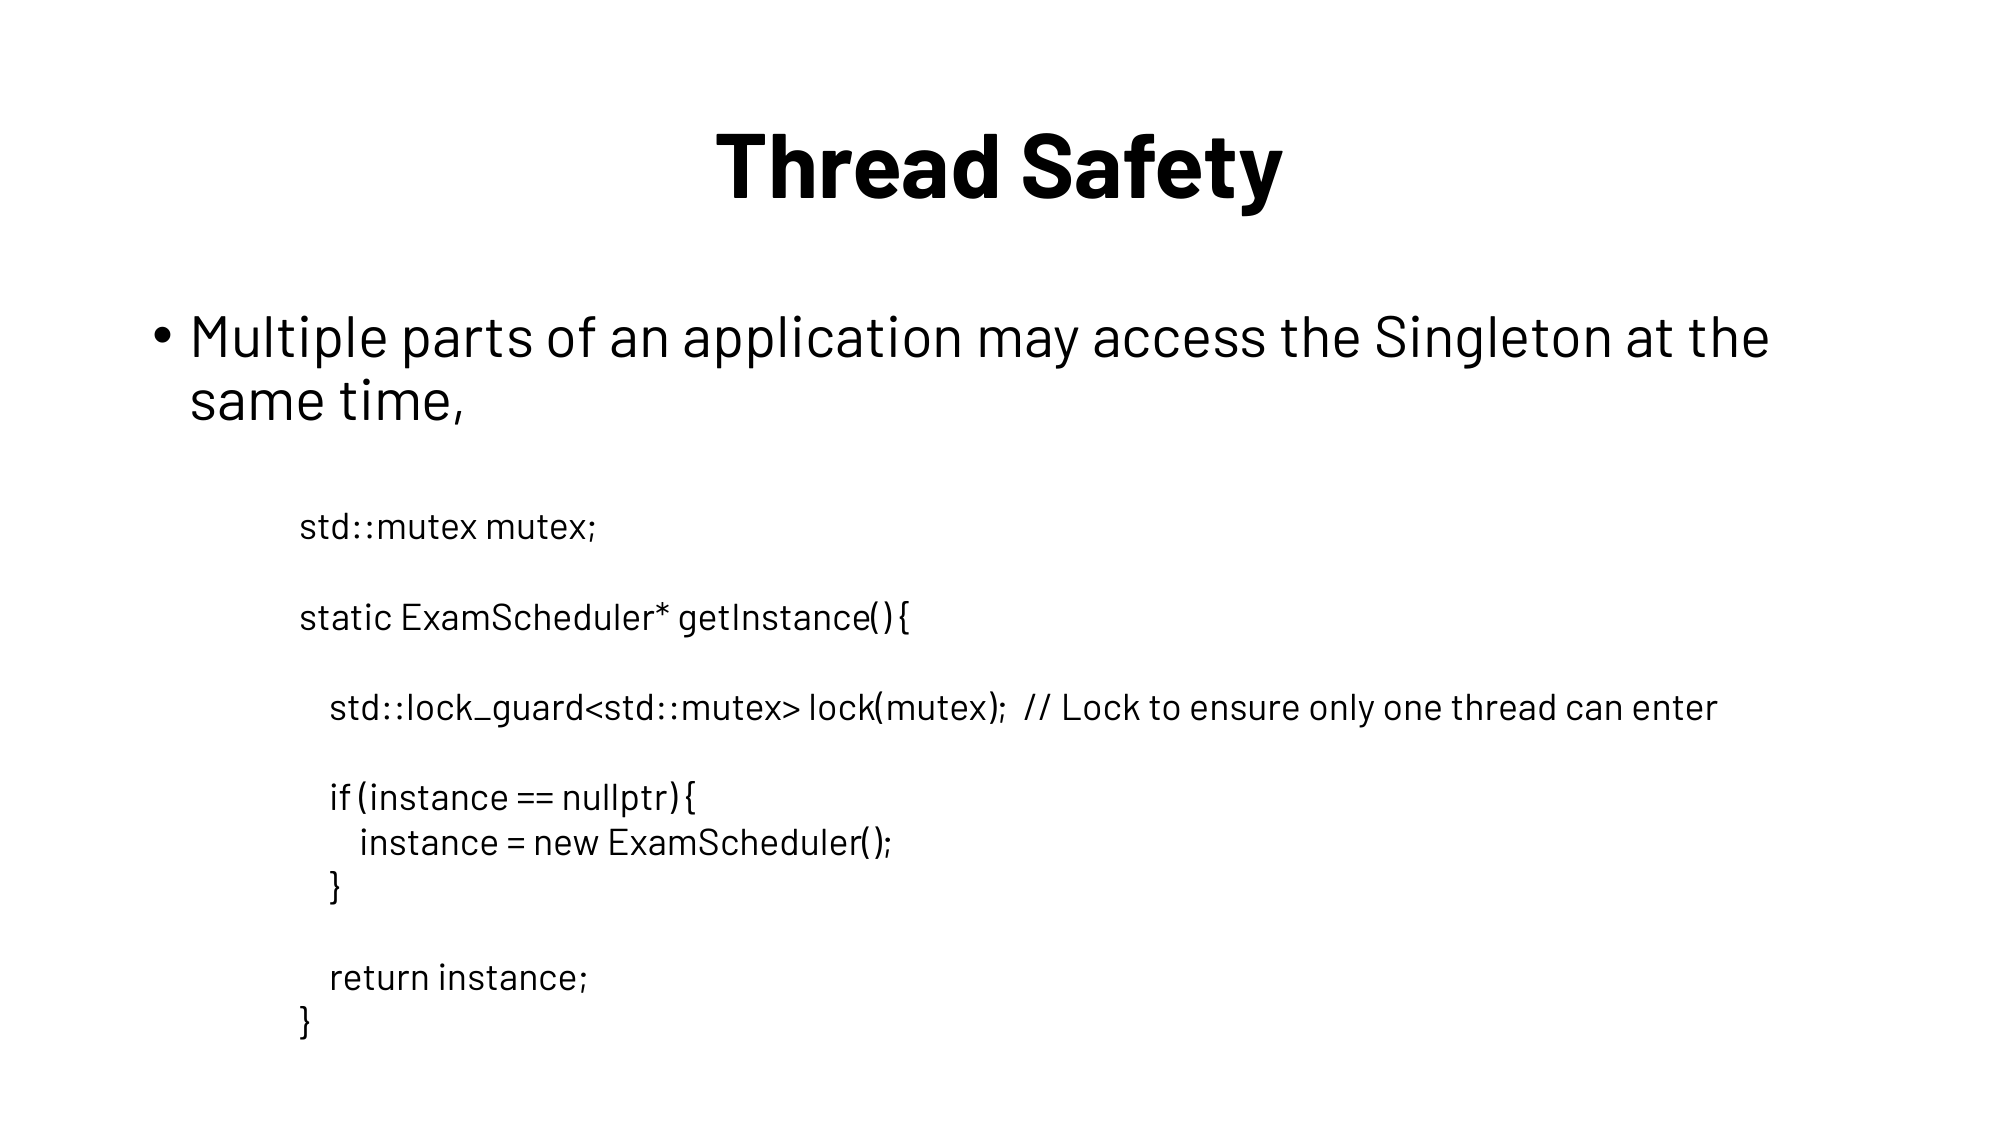

# Thread Safety
Multiple parts of an application may access the Singleton at the same time,
std::mutex mutex;

static ExamScheduler* getInstance() {

    std::lock_guard<std::mutex> lock(mutex);  // Lock to ensure only one thread can enter

    if (instance == nullptr) {
        instance = new ExamScheduler();
    }

    return instance;
}